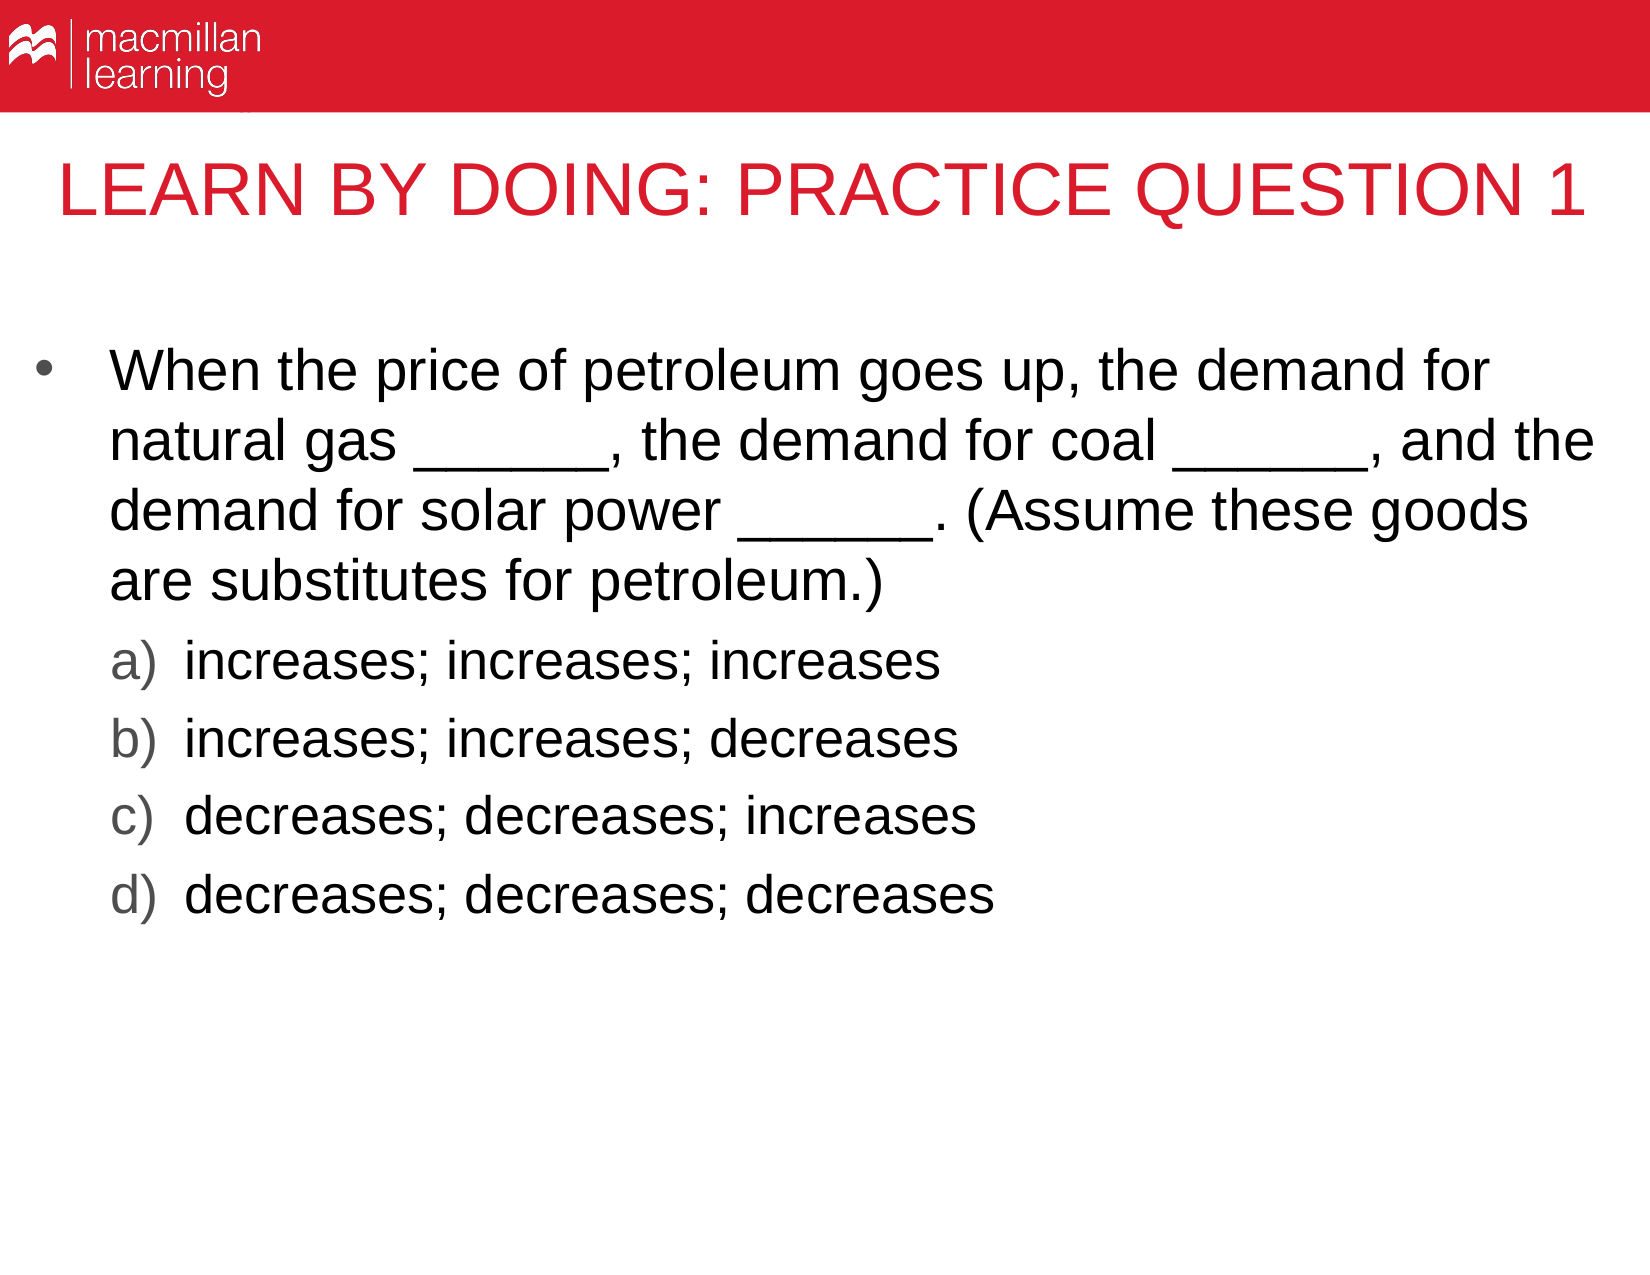

# LEARN BY DOING: PRACTICE QUESTION 1
When the price of petroleum goes up, the demand for natural gas ______, the demand for coal ______, and the demand for solar power ______. (Assume these goods are substitutes for petroleum.)
increases; increases; increases
increases; increases; decreases
decreases; decreases; increases
decreases; decreases; decreases